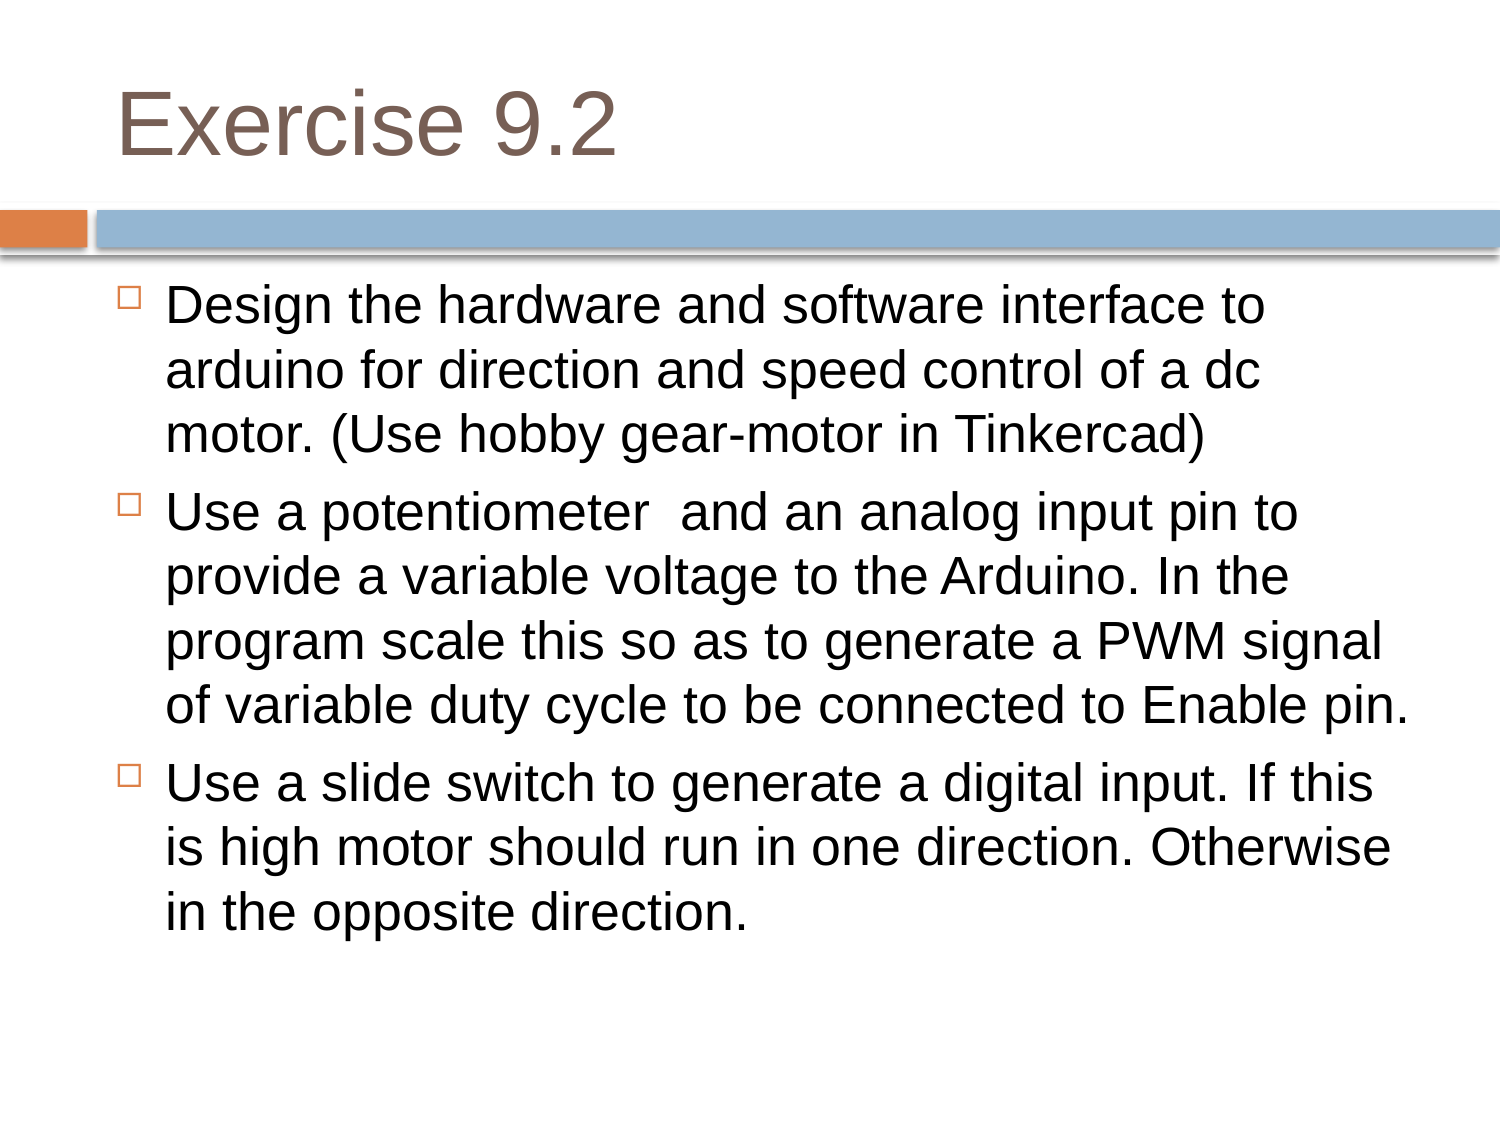

# Exercise 9.2
Design the hardware and software interface to arduino for direction and speed control of a dc motor. (Use hobby gear-motor in Tinkercad)
Use a potentiometer  and an analog input pin to provide a variable voltage to the Arduino. In the program scale this so as to generate a PWM signal  of variable duty cycle to be connected to Enable pin.
Use a slide switch to generate a digital input. If this is high motor should run in one direction. Otherwise in the opposite direction.